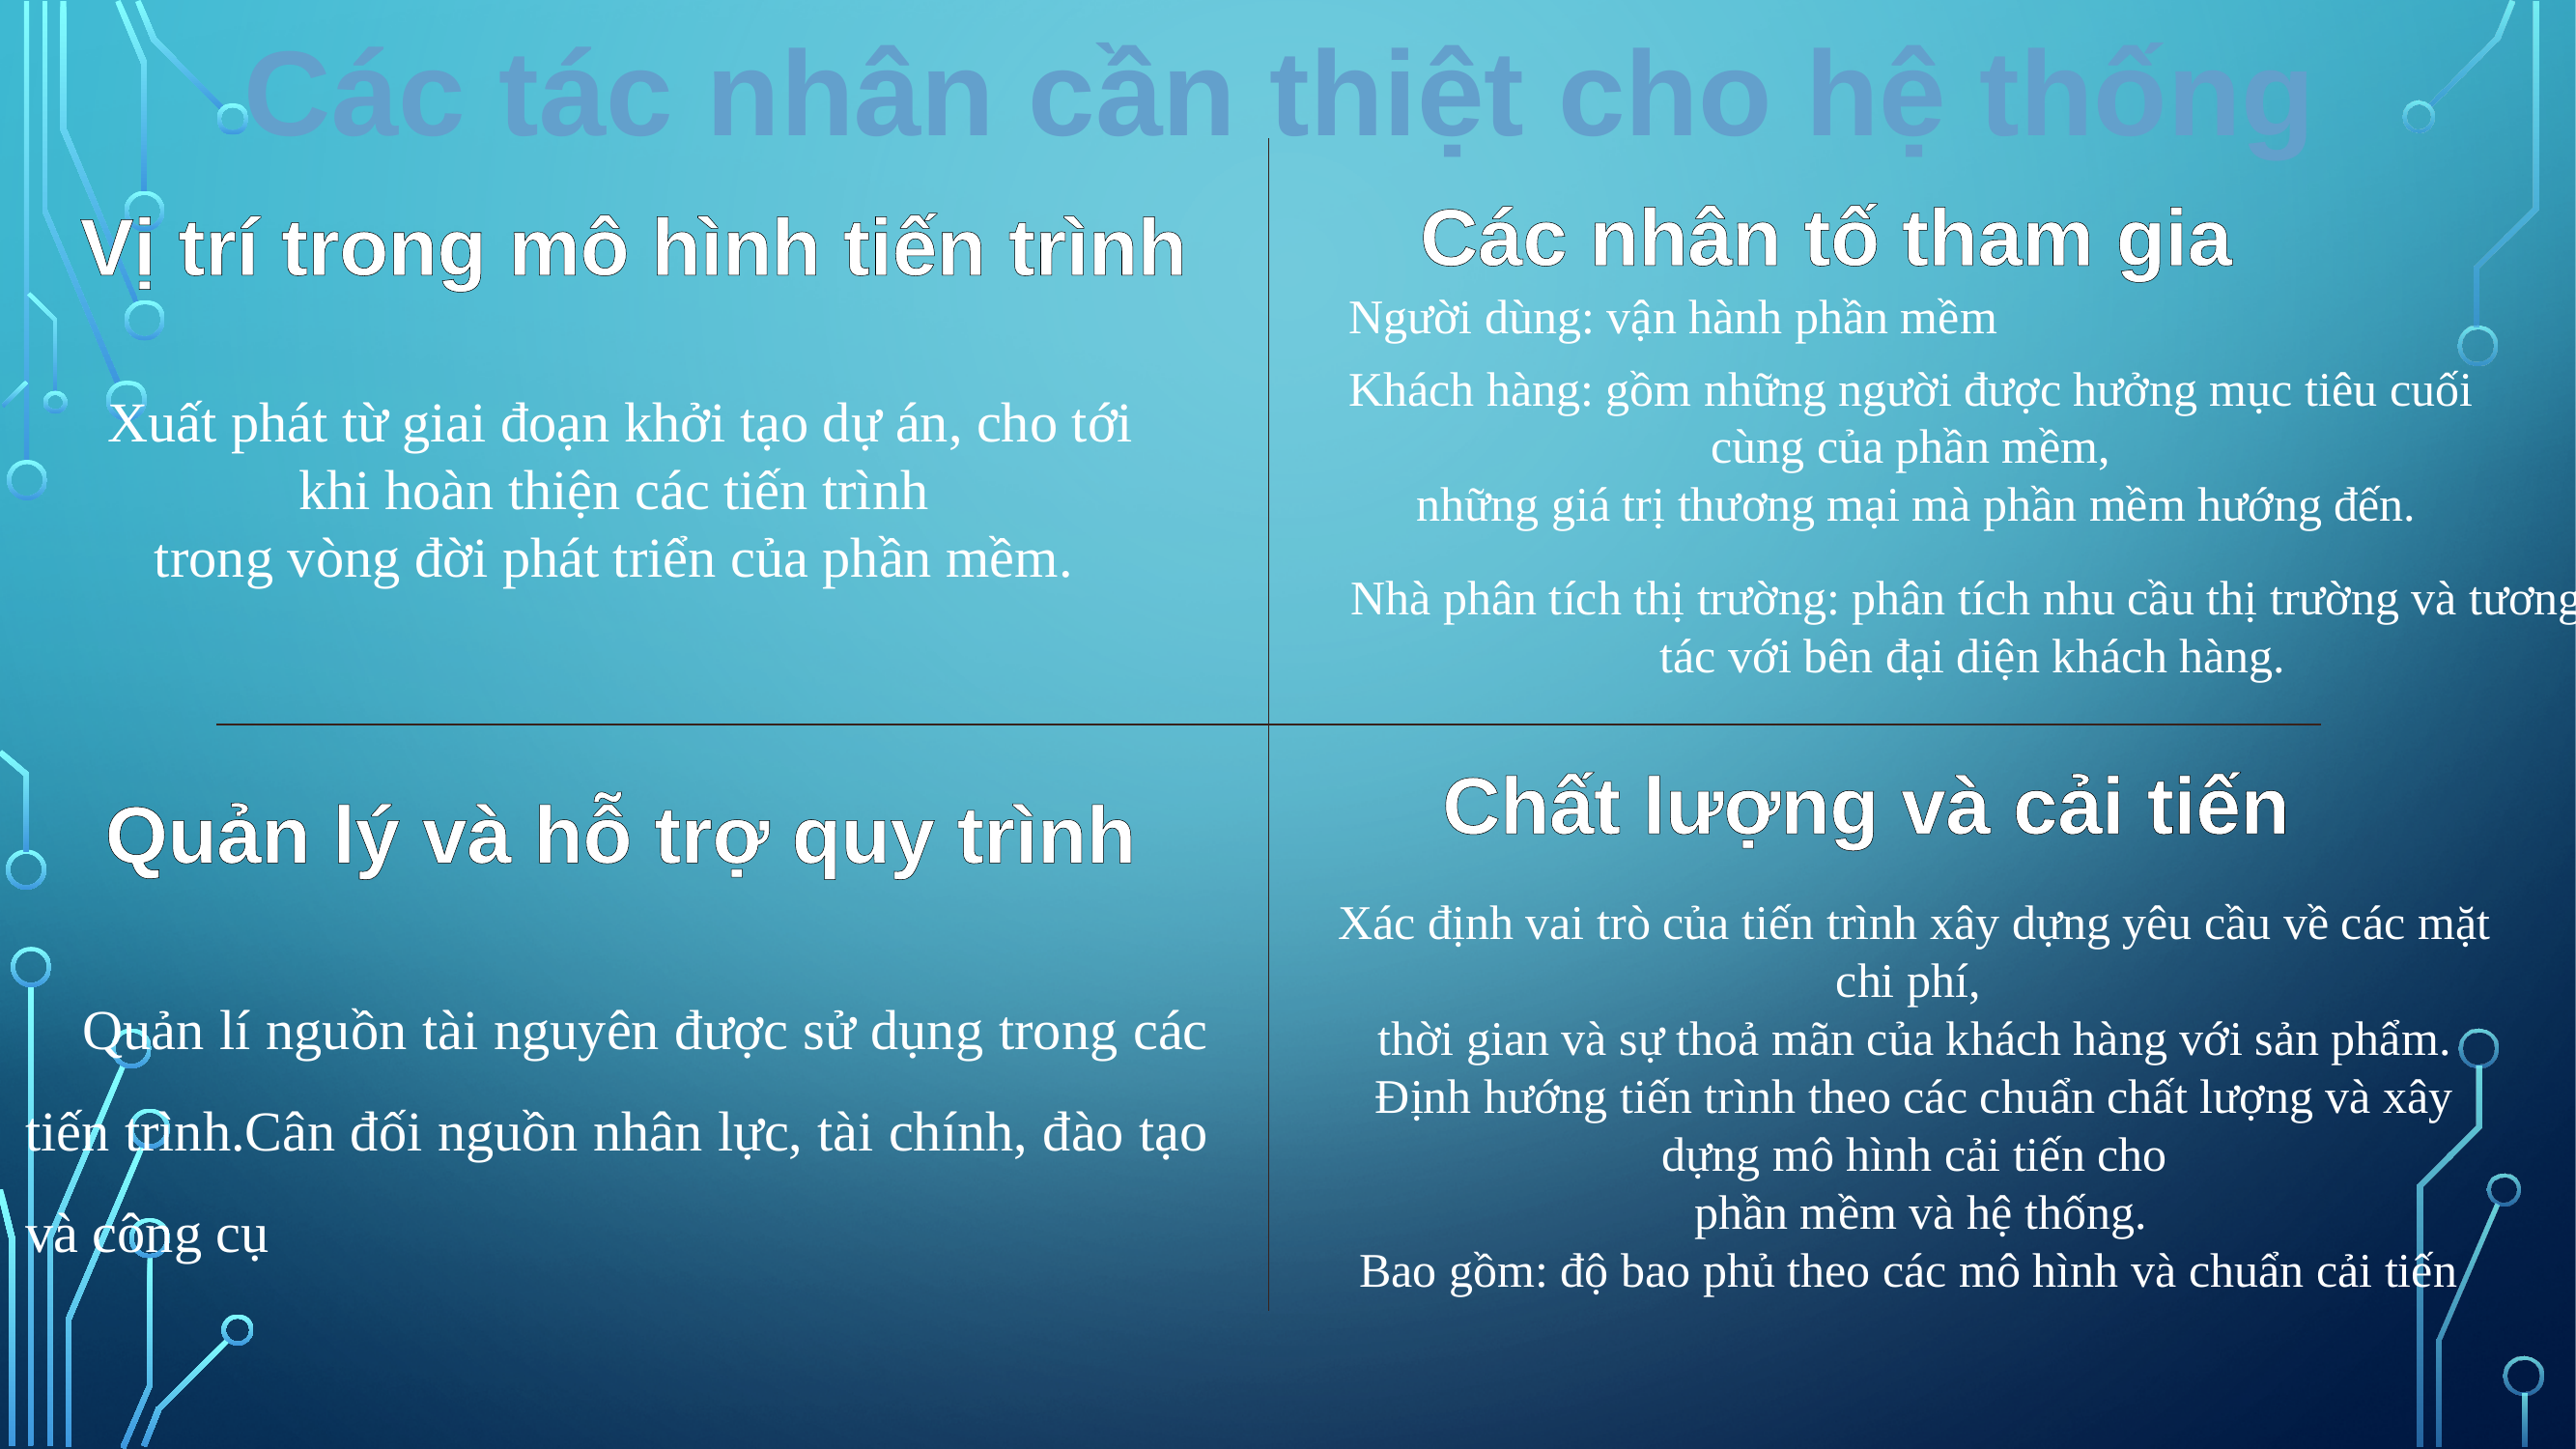

Các tác nhân cần thiệt cho hệ thống
Các nhân tố tham gia
Vị trí trong mô hình tiến trình
Người dùng: vận hành phần mềm
Khách hàng: gồm những người được hưởng mục tiêu cuối cùng của phần mềm,
 những giá trị thương mại mà phần mềm hướng đến.
Xuất phát từ giai đoạn khởi tạo dự án, cho tới khi hoàn thiện các tiến trình
trong vòng đời phát triển của phần mềm.
Nhà phân tích thị trường: phân tích nhu cầu thị trường và tương
 tác với bên đại diện khách hàng.
Chất lượng và cải tiến
Quản lý và hỗ trợ quy trình
Xác định vai trò của tiến trình xây dựng yêu cầu về các mặt chi phí,
thời gian và sự thoả mãn của khách hàng với sản phẩm.
Định hướng tiến trình theo các chuẩn chất lượng và xây dựng mô hình cải tiến cho
 phần mềm và hệ thống.
Bao gồm: độ bao phủ theo các mô hình và chuẩn cải tiến
Quản lí nguồn tài nguyên được sử dụng trong các tiến trình.Cân đối nguồn nhân lực, tài chính, đào tạo và công cụ